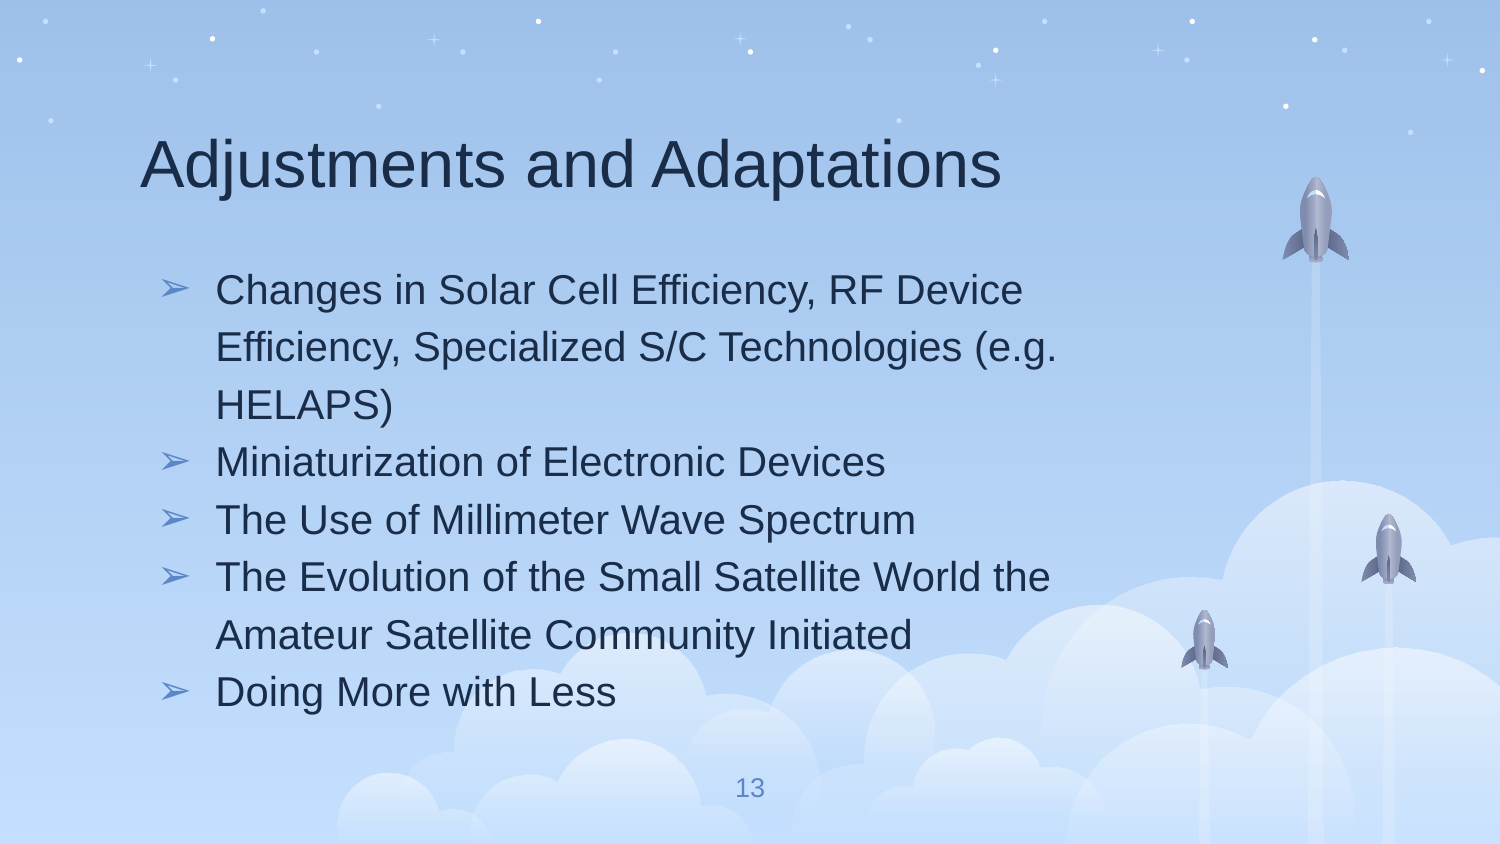

# Adjustments and Adaptations
Changes in Solar Cell Efficiency, RF Device Efficiency, Specialized S/C Technologies (e.g. HELAPS)
Miniaturization of Electronic Devices
The Use of Millimeter Wave Spectrum
The Evolution of the Small Satellite World the Amateur Satellite Community Initiated
Doing More with Less
13